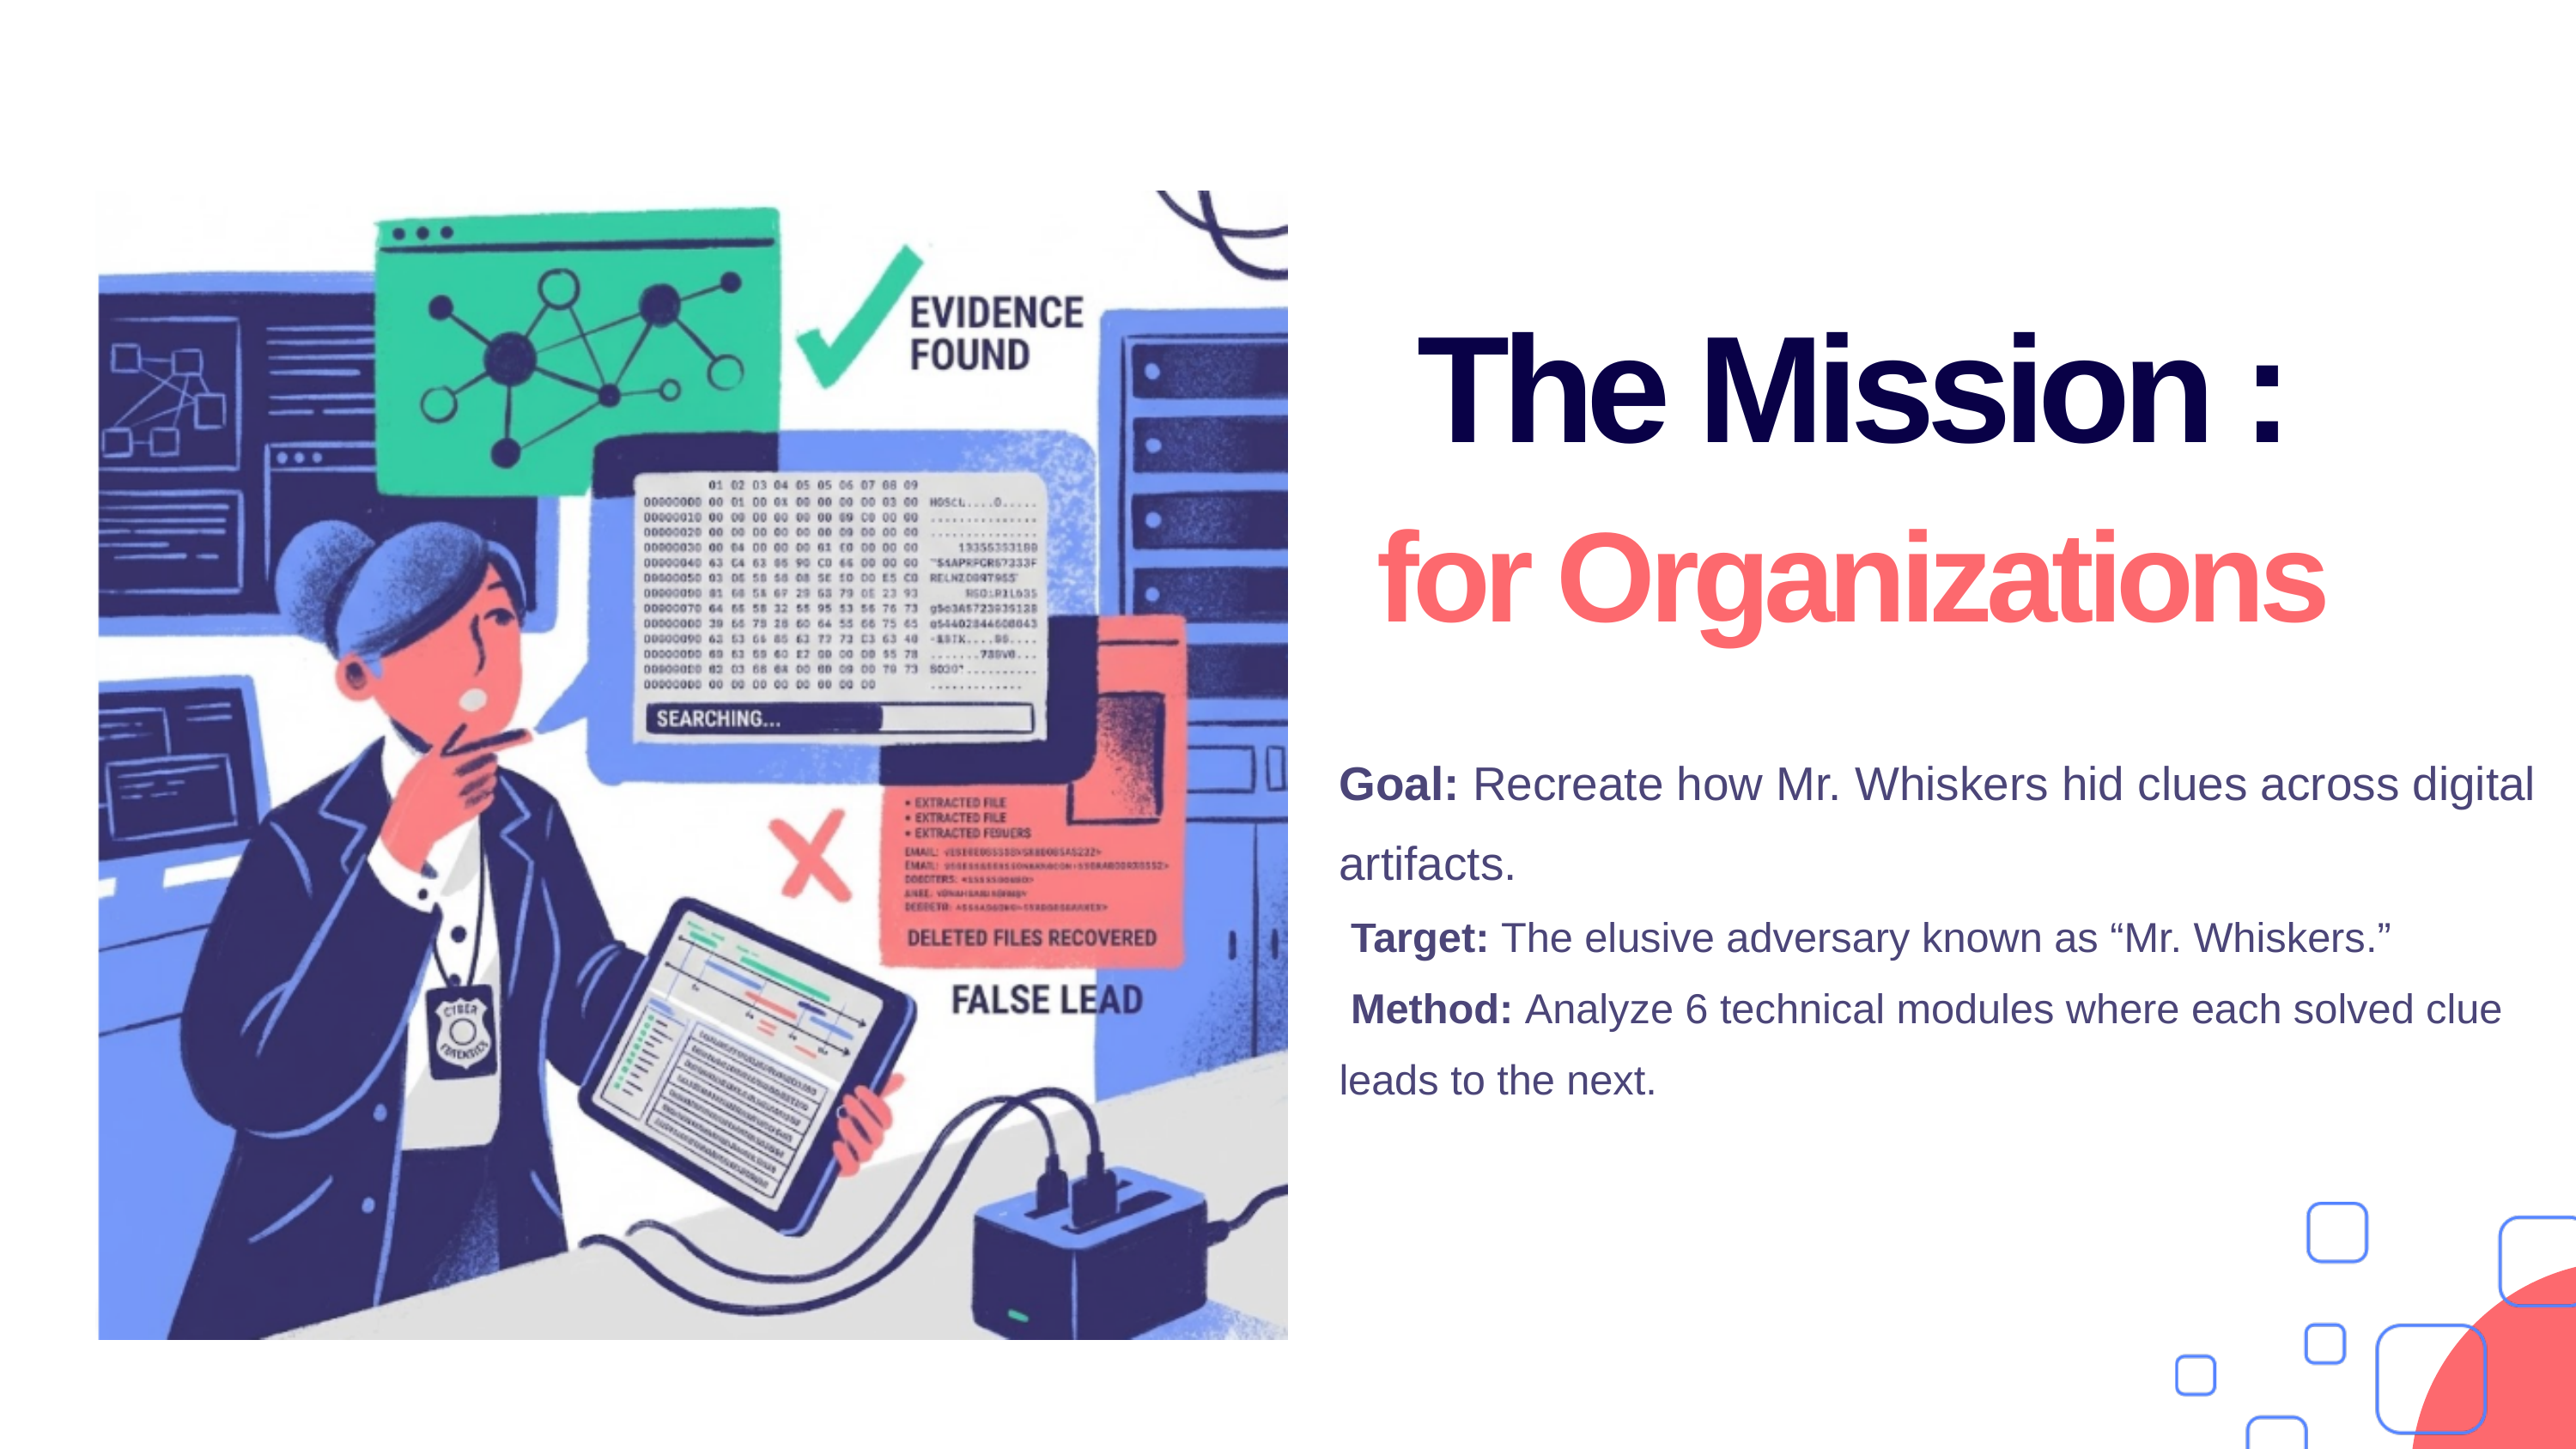

The Mission :
for Organizations
Goal: Recreate how Mr. Whiskers hid clues across digital artifacts.
 Target: The elusive adversary known as “Mr. Whiskers.”
 Method: Analyze 6 technical modules where each solved clue leads to the next.